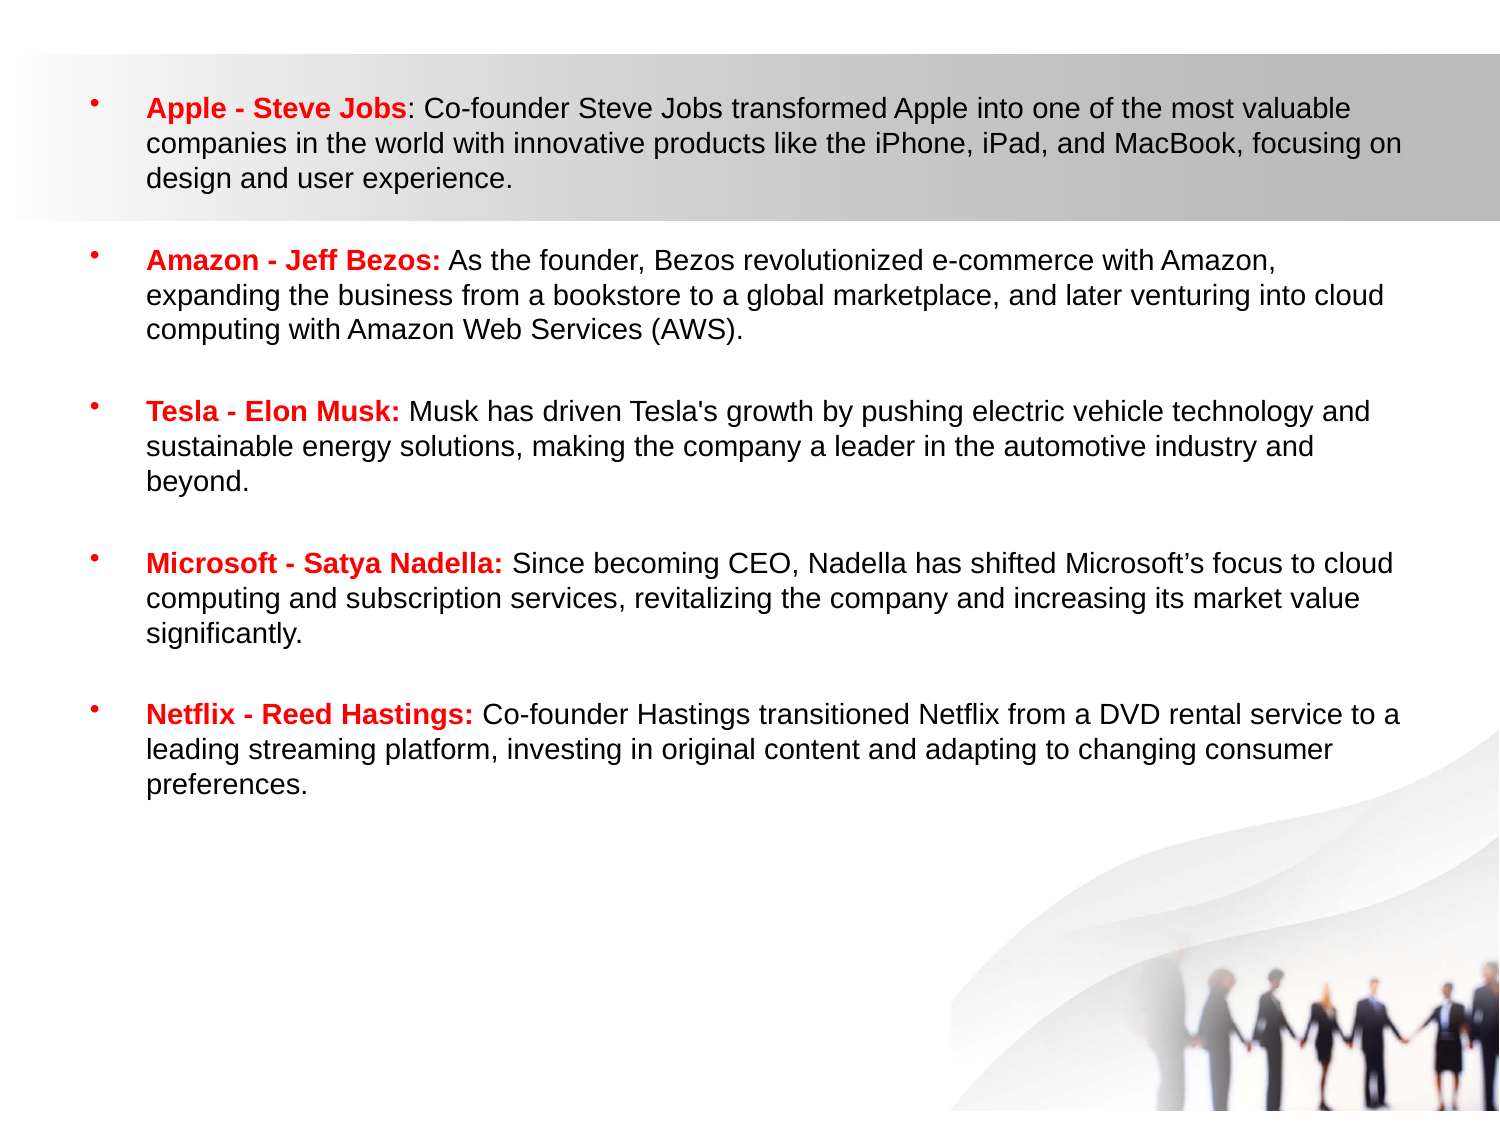

Apple - Steve Jobs: Co-founder Steve Jobs transformed Apple into one of the most valuable companies in the world with innovative products like the iPhone, iPad, and MacBook, focusing on design and user experience.

Amazon - Jeff Bezos: As the founder, Bezos revolutionized e-commerce with Amazon, expanding the business from a bookstore to a global marketplace, and later venturing into cloud computing with Amazon Web Services (AWS).

Tesla - Elon Musk: Musk has driven Tesla's growth by pushing electric vehicle technology and sustainable energy solutions, making the company a leader in the automotive industry and beyond.

Microsoft - Satya Nadella: Since becoming CEO, Nadella has shifted Microsoft’s focus to cloud computing and subscription services, revitalizing the company and increasing its market value significantly.

Netflix - Reed Hastings: Co-founder Hastings transitioned Netflix from a DVD rental service to a leading streaming platform, investing in original content and adapting to changing consumer preferences.